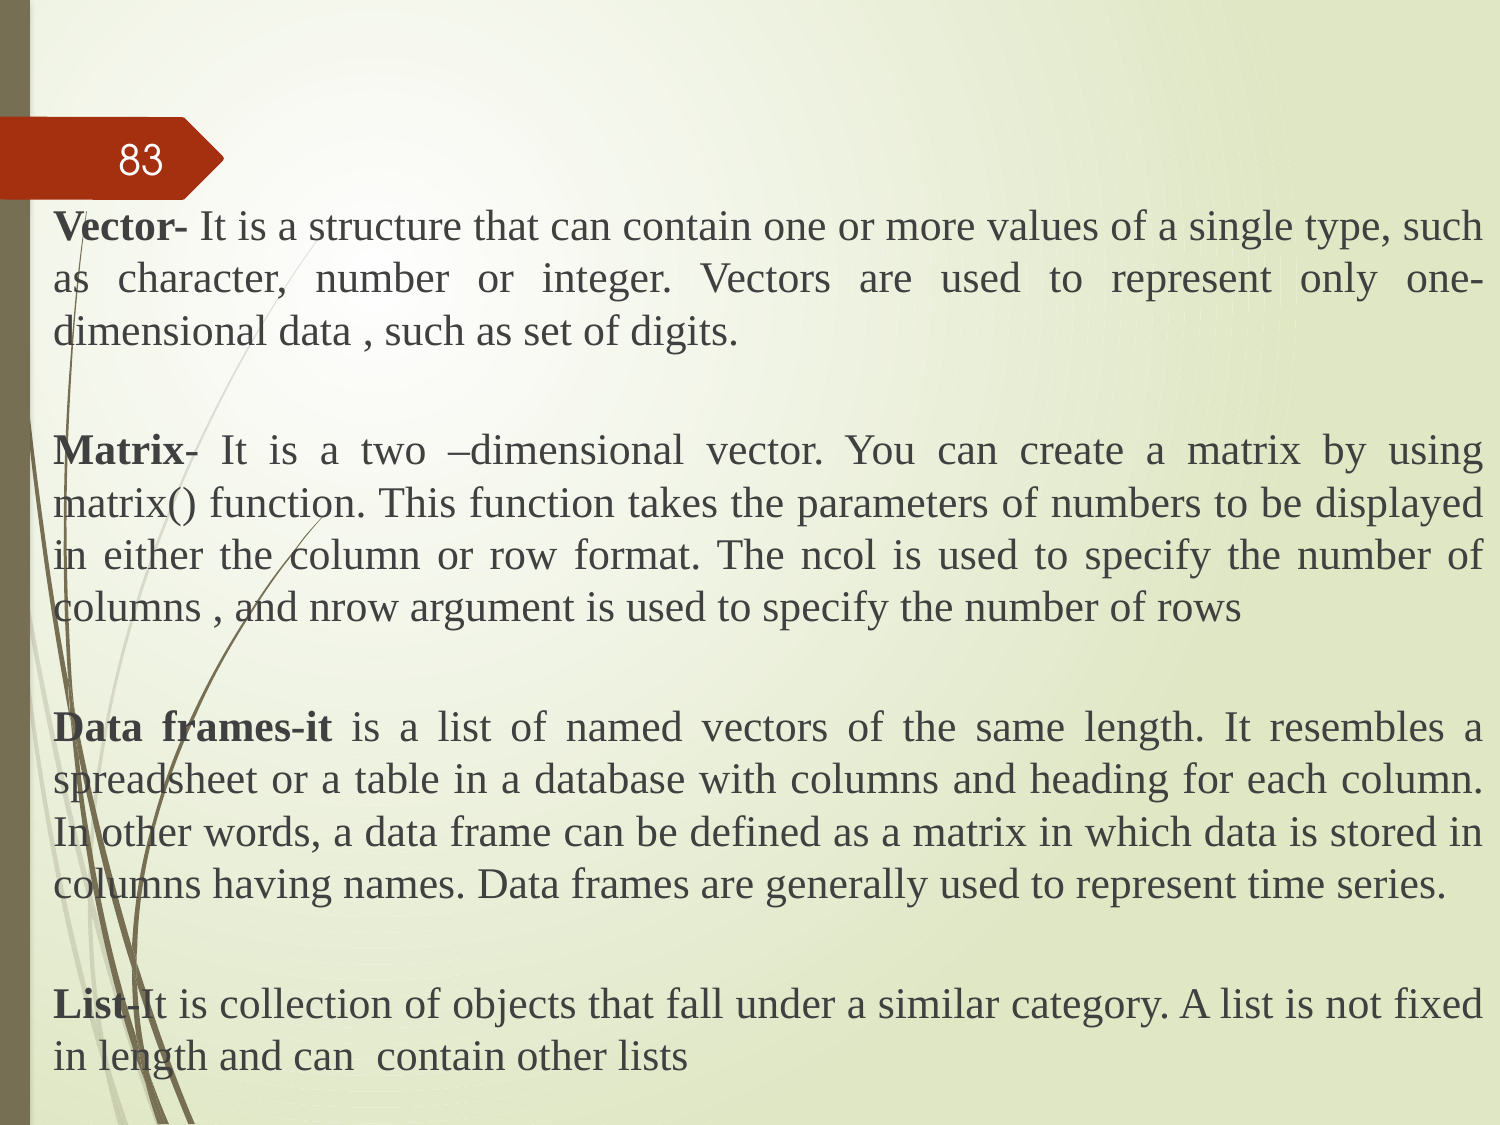

#
83
Vector- It is a structure that can contain one or more values of a single type, such as character, number or integer. Vectors are used to represent only one-dimensional data , such as set of digits.

Matrix- It is a two –dimensional vector. You can create a matrix by using matrix() function. This function takes the parameters of numbers to be displayed in either the column or row format. The ncol is used to specify the number of columns , and nrow argument is used to specify the number of rows

Data frames-it is a list of named vectors of the same length. It resembles a spreadsheet or a table in a database with columns and heading for each column. In other words, a data frame can be defined as a matrix in which data is stored in columns having names. Data frames are generally used to represent time series.

List-It is collection of objects that fall under a similar category. A list is not fixed in length and can  contain other lists